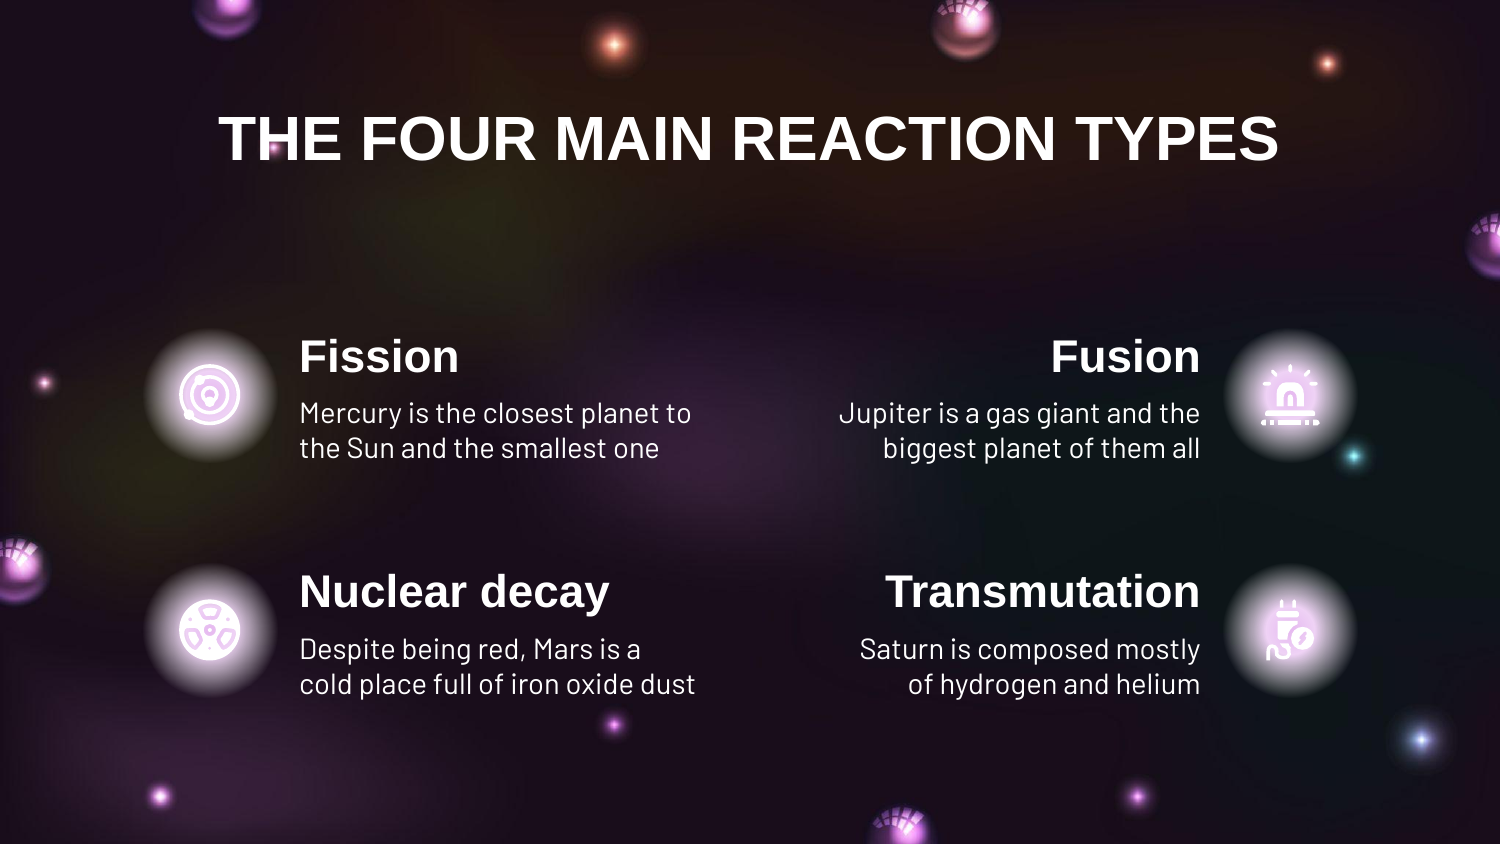

# THE FOUR MAIN REACTION TYPES

Fission
Fusion

Mercury is the closest planet to the Sun and the smallest one
Jupiter is a gas giant and the biggest planet of them all

Nuclear decay
Transmutation

Despite being red, Mars is a cold place full of iron oxide dust
Saturn is composed mostly
 of hydrogen and helium